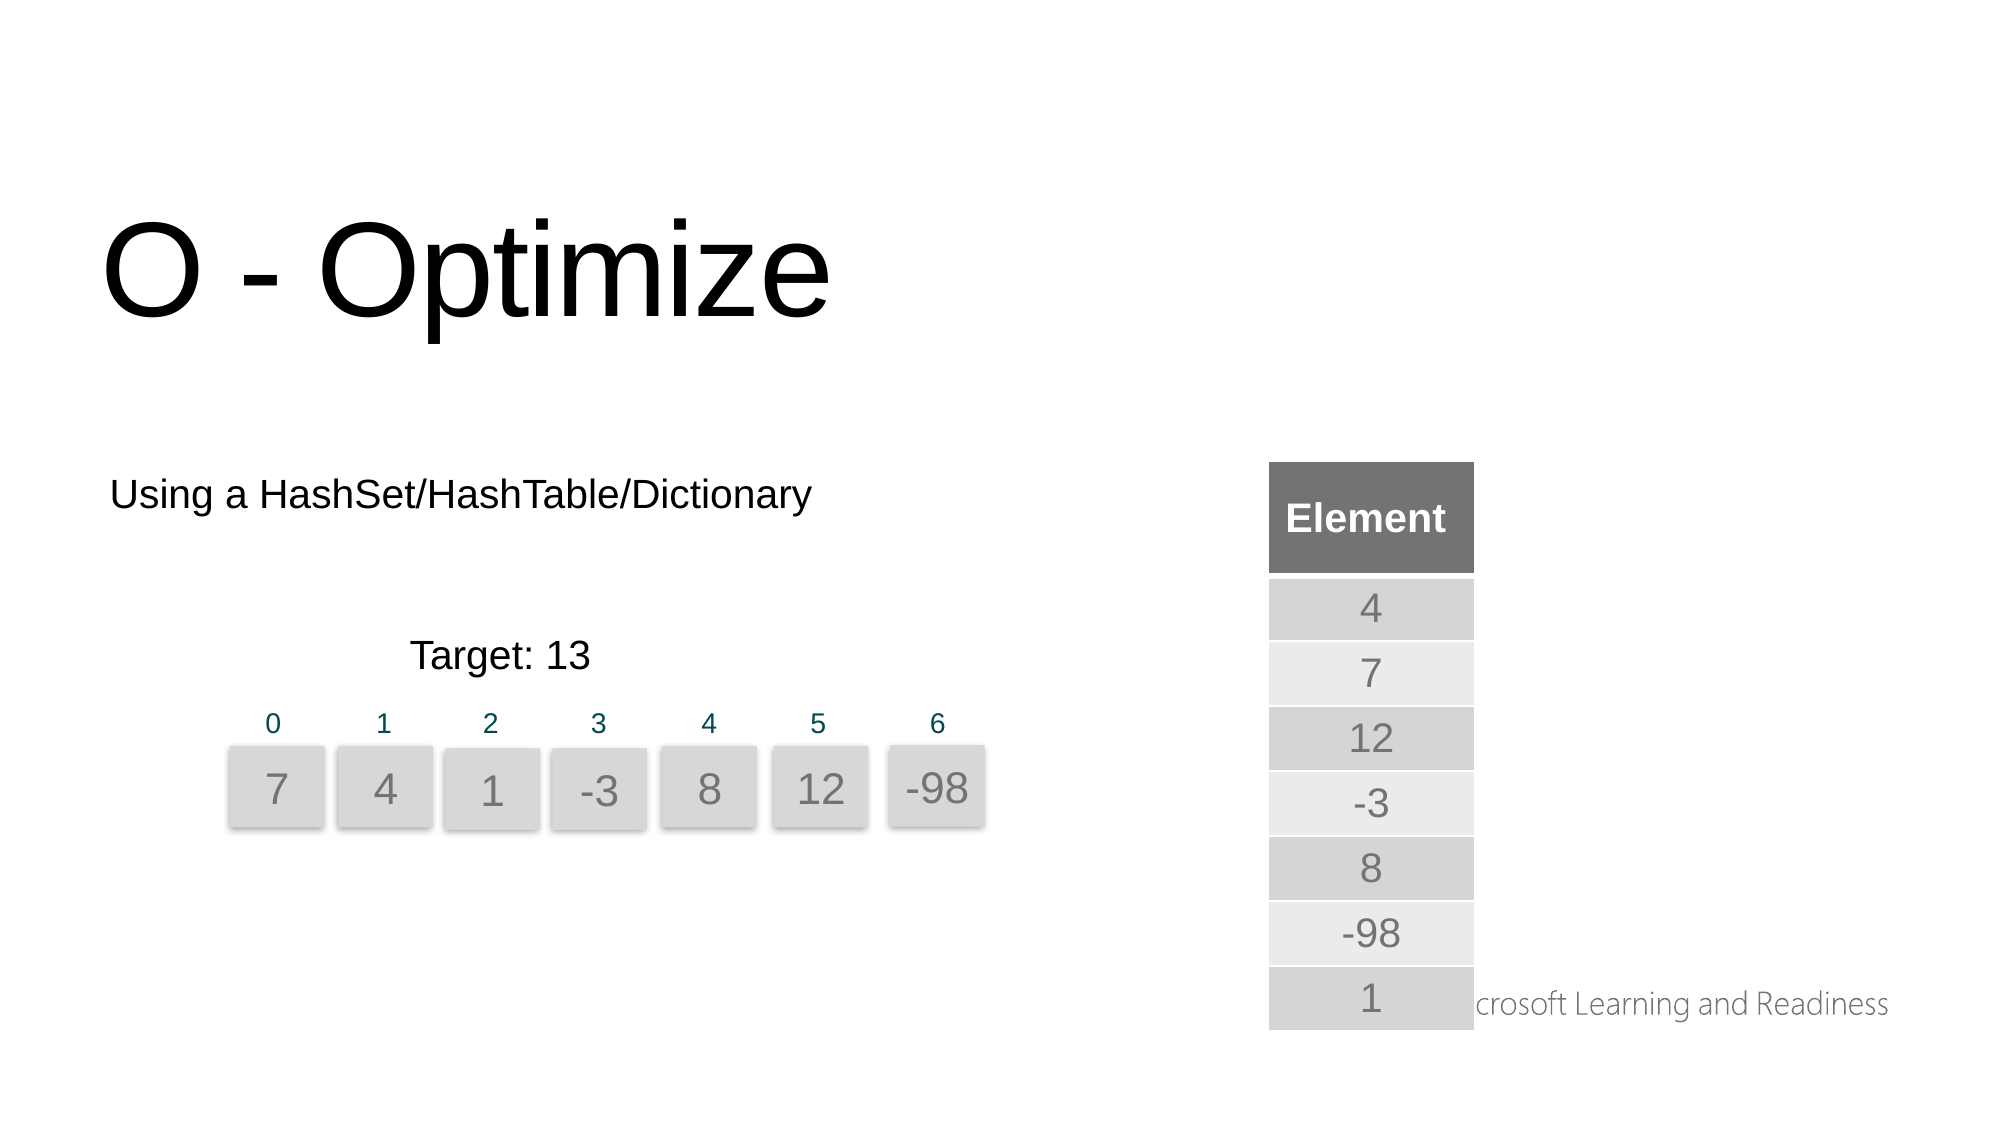

O - Optimize
Using a HashSet/HashTable/Dictionary

		Target: 13
| Element |
| --- |
| 4 |
| 7 |
| 12 |
| -3 |
| 8 |
| -98 |
| 1 |
0
1
2
3
4
5
6
-98
12
7
4
8
1
-3